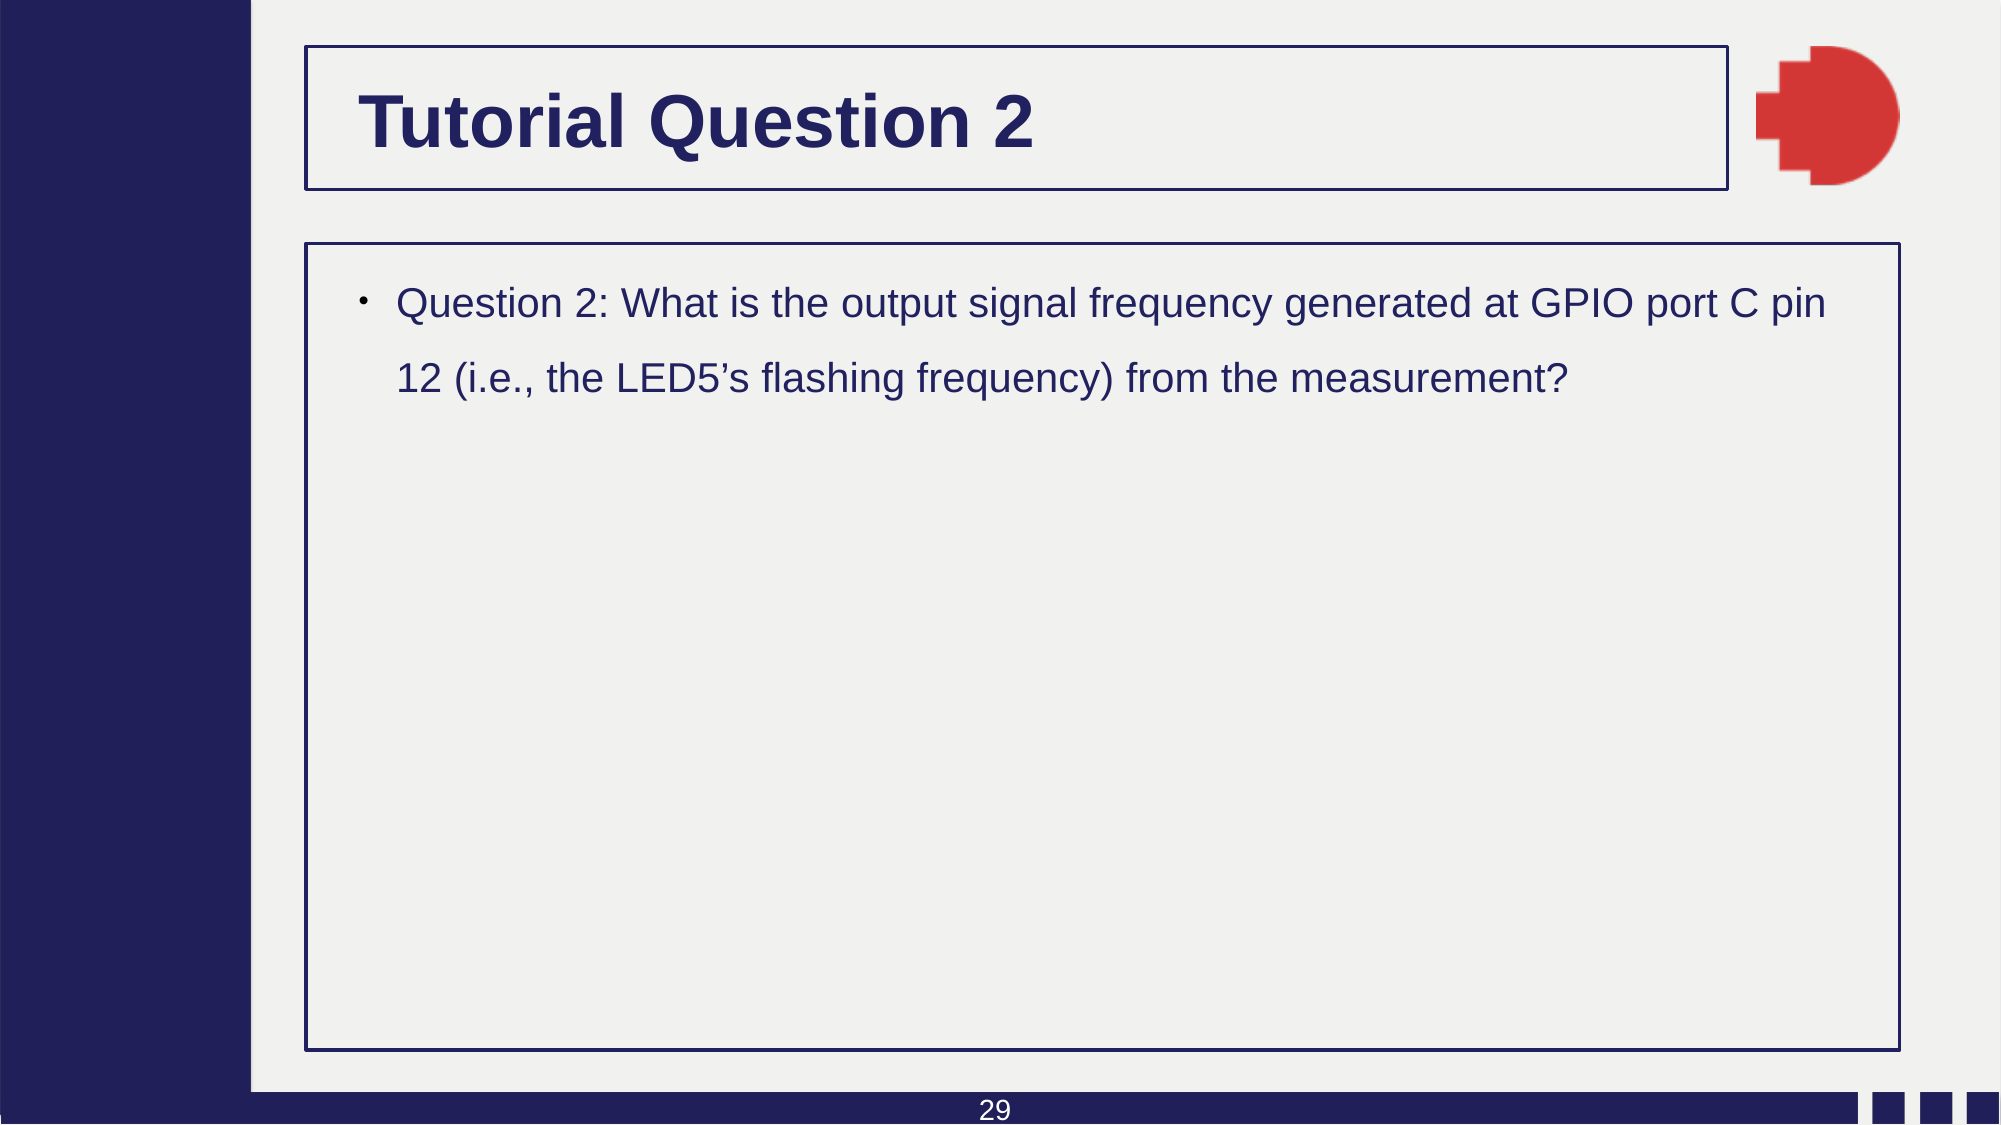

# Tutorial Question 2
Question 2: What is the output signal frequency generated at GPIO port C pin 12 (i.e., the LED5’s flashing frequency) from the measurement?

29